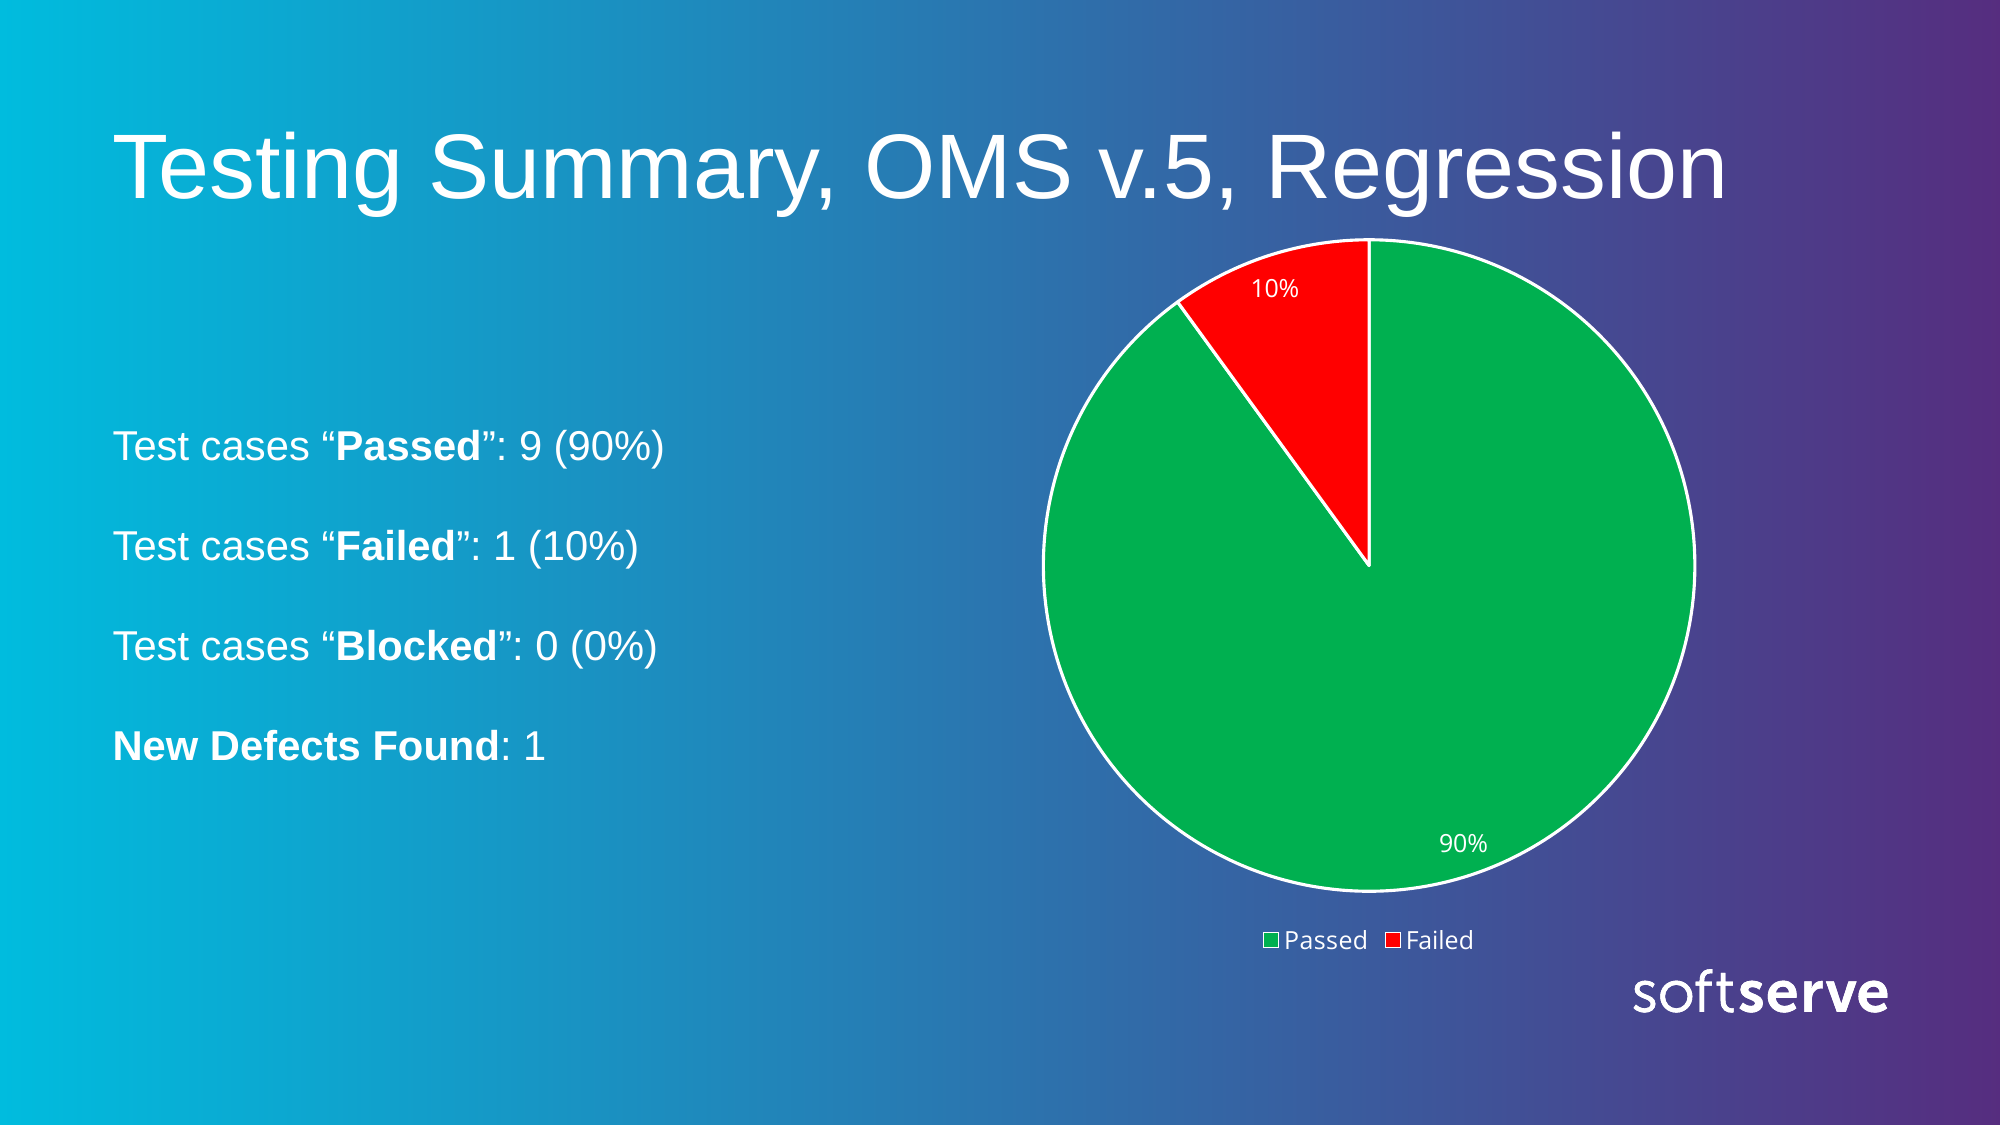

# Testing Summary, OMS v.5, Regression

### Chart

| Category | Столбец1 |
|---|---|
| Passed | 0.9 |
| Failed | 0.1 |
Test cases “Passed”: 9 (90%)

Test cases “Failed”: 1 (10%)

Test cases “Blocked”: 0 (0%)

New Defects Found: 1